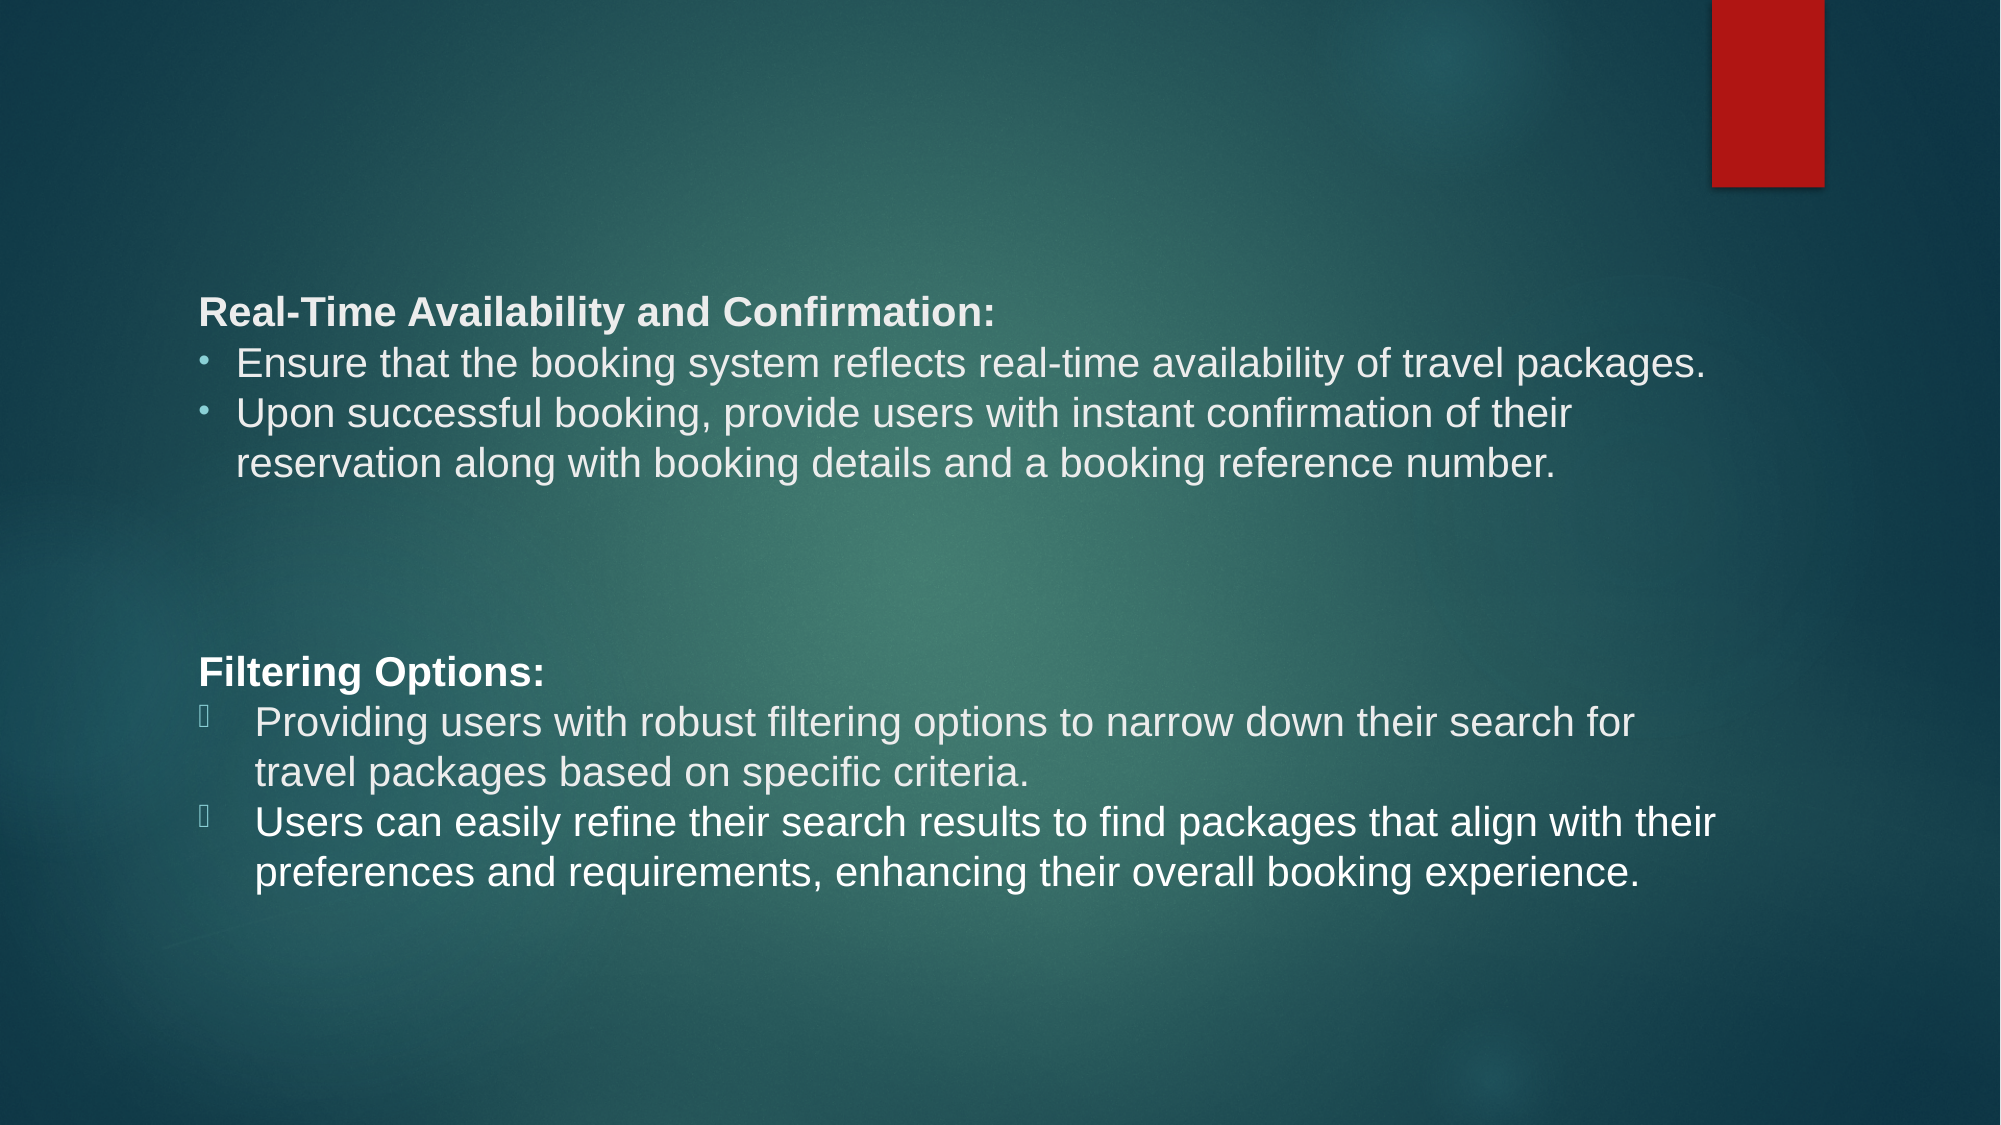

#
Real-Time Availability and Confirmation:
Ensure that the booking system reflects real-time availability of travel packages.
Upon successful booking, provide users with instant confirmation of their reservation along with booking details and a booking reference number.

Filtering Options:
Providing users with robust filtering options to narrow down their search for travel packages based on specific criteria.
Users can easily refine their search results to find packages that align with their preferences and requirements, enhancing their overall booking experience.